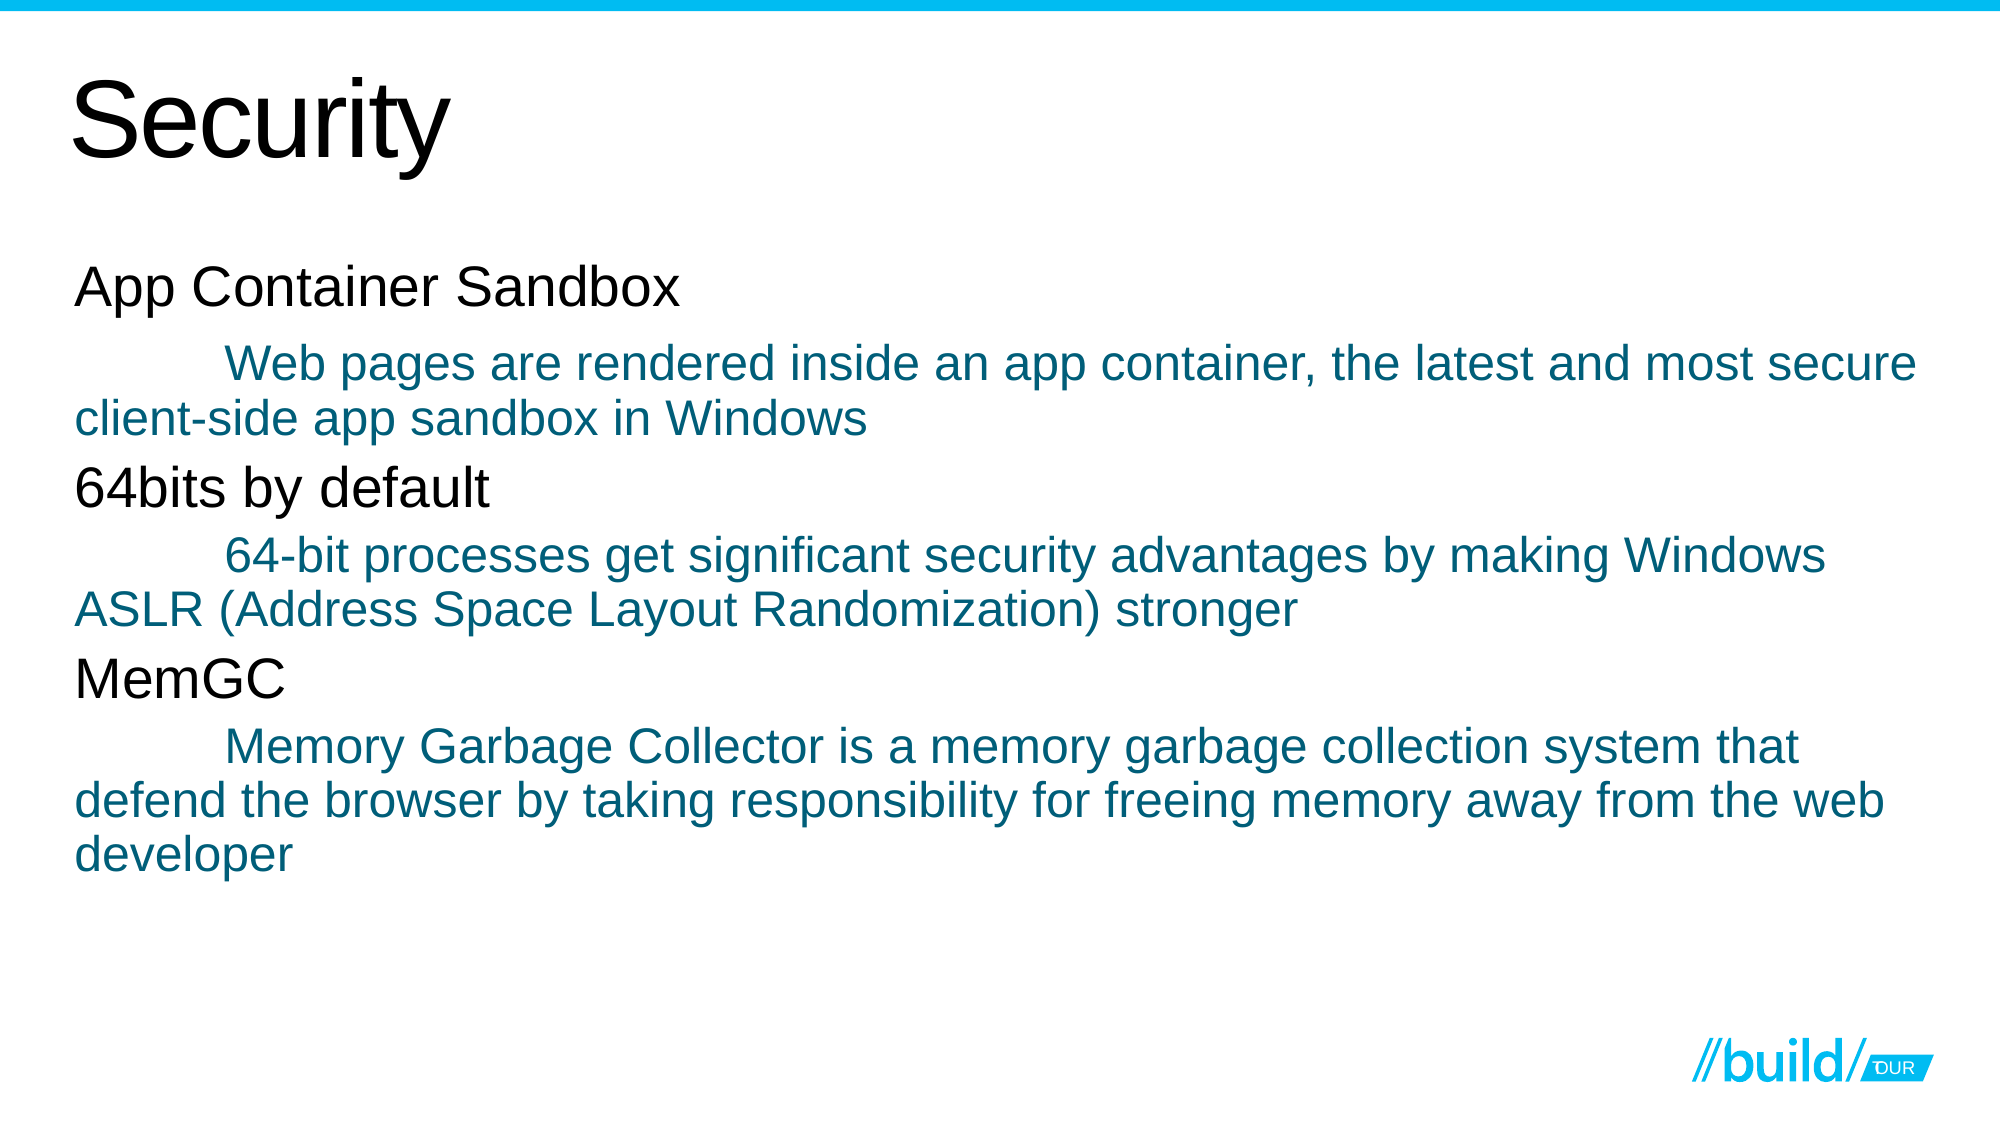

# Security
App Container Sandbox
	Web pages are rendered inside an app container, the latest and most secure client-side app sandbox in Windows
64bits by default
	64-bit processes get significant security advantages by making Windows ASLR (Address Space Layout Randomization) stronger
MemGC
	Memory Garbage Collector is a memory garbage collection system that defend the browser by taking responsibility for freeing memory away from the web developer